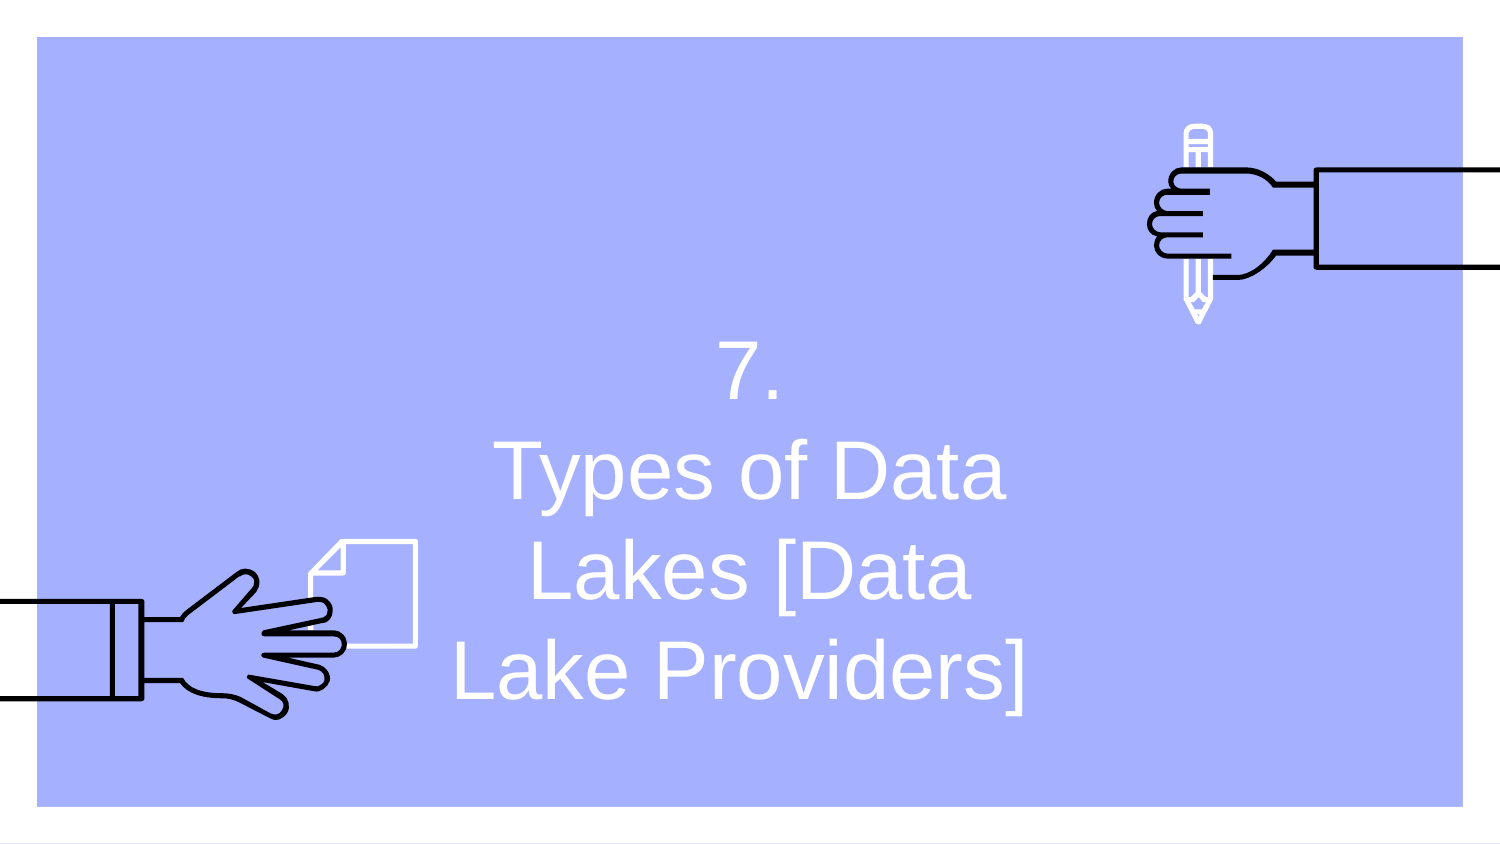

# 7.
Types of Data Lakes [Data Lake Providers]